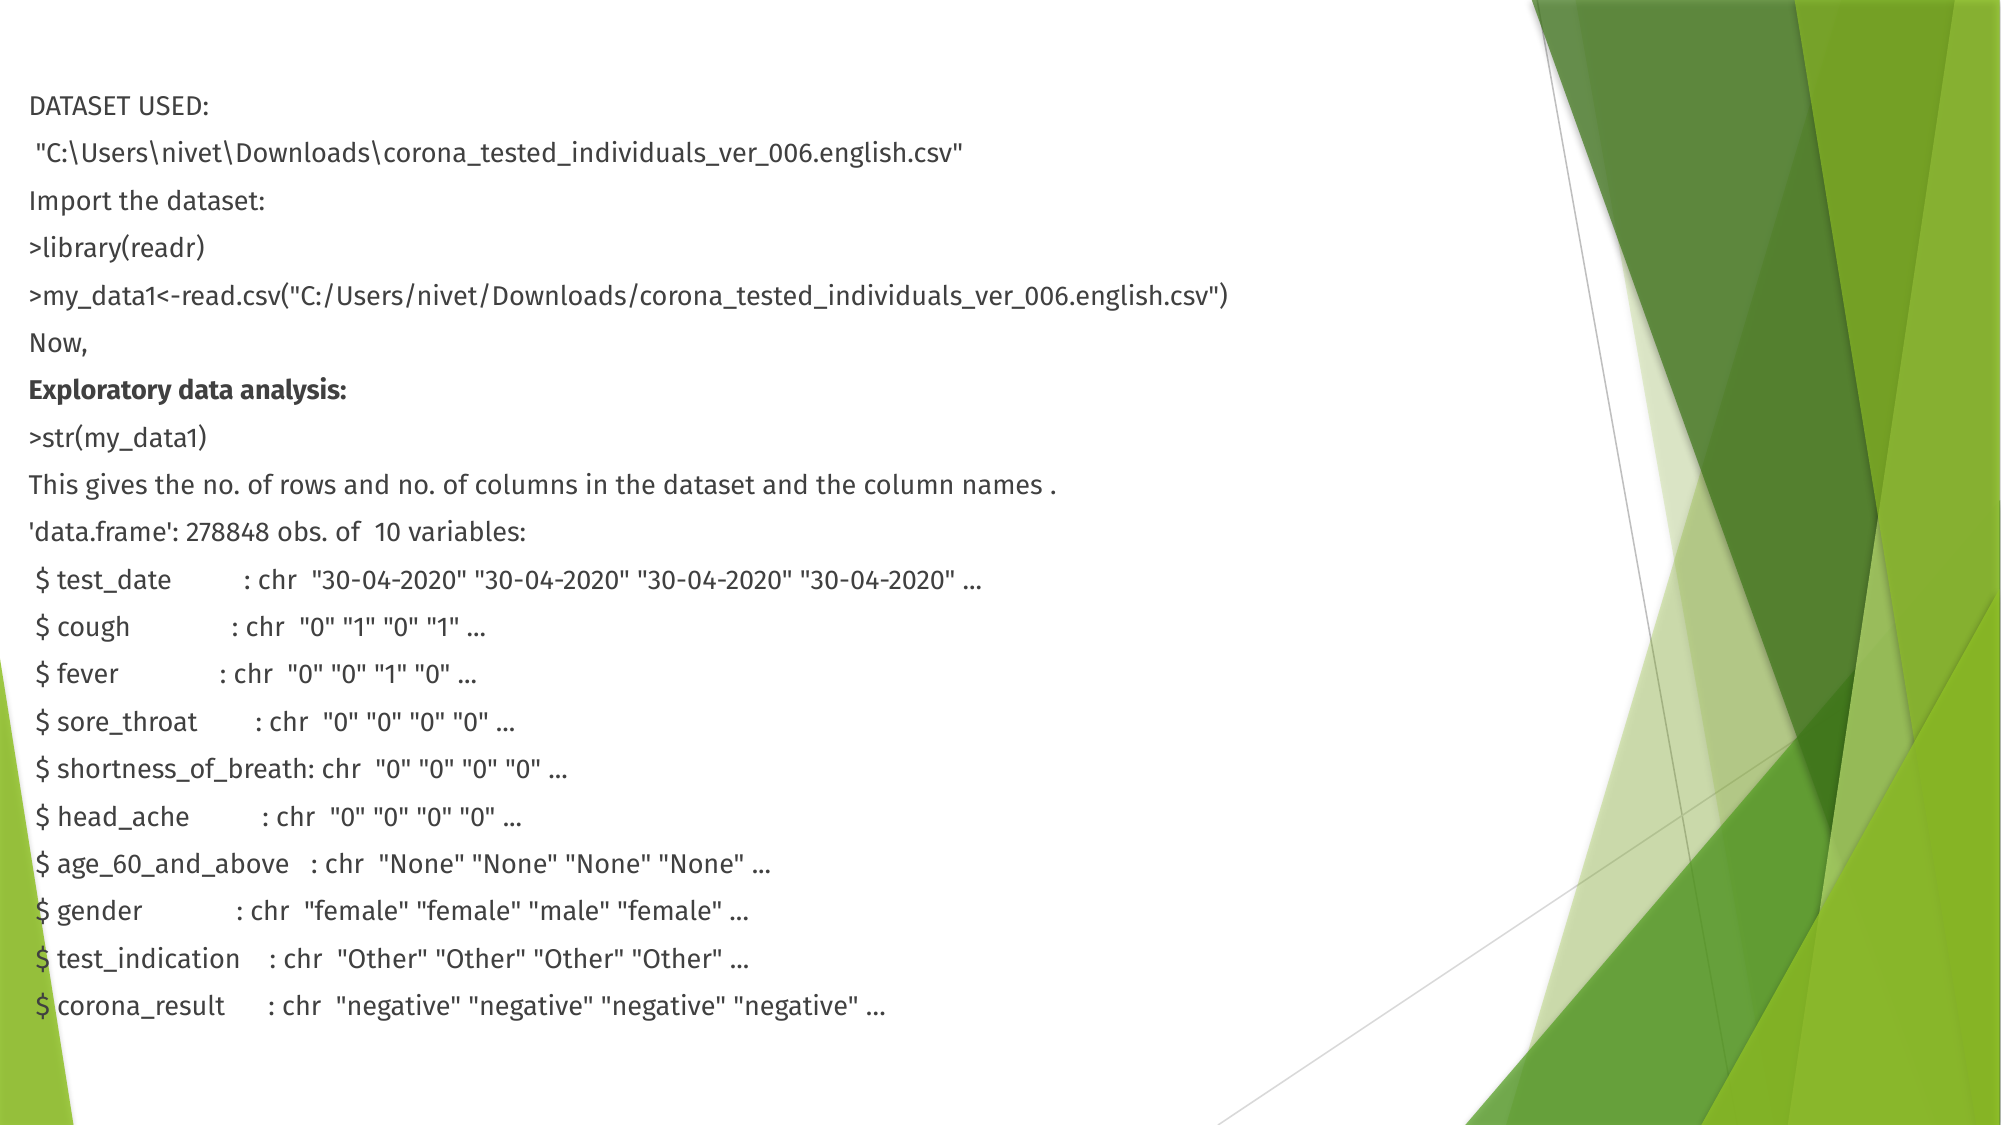

DATASET USED:
 "C:\Users\nivet\Downloads\corona_tested_individuals_ver_006.english.csv"
Import the dataset:
>library(readr)
>my_data1<-read.csv("C:/Users/nivet/Downloads/corona_tested_individuals_ver_006.english.csv")
Now,
Exploratory data analysis:
>str(my_data1)
This gives the no. of rows and no. of columns in the dataset and the column names .
'data.frame': 278848 obs. of  10 variables:
 $ test_date          : chr  "30-04-2020" "30-04-2020" "30-04-2020" "30-04-2020" ...
 $ cough              : chr  "0" "1" "0" "1" ...
 $ fever              : chr  "0" "0" "1" "0" ...
 $ sore_throat        : chr  "0" "0" "0" "0" ...
 $ shortness_of_breath: chr  "0" "0" "0" "0" ...
 $ head_ache          : chr  "0" "0" "0" "0" ...
 $ age_60_and_above   : chr  "None" "None" "None" "None" ...
 $ gender             : chr  "female" "female" "male" "female" ...
 $ test_indication    : chr  "Other" "Other" "Other" "Other" ...
 $ corona_result      : chr  "negative" "negative" "negative" "negative" …